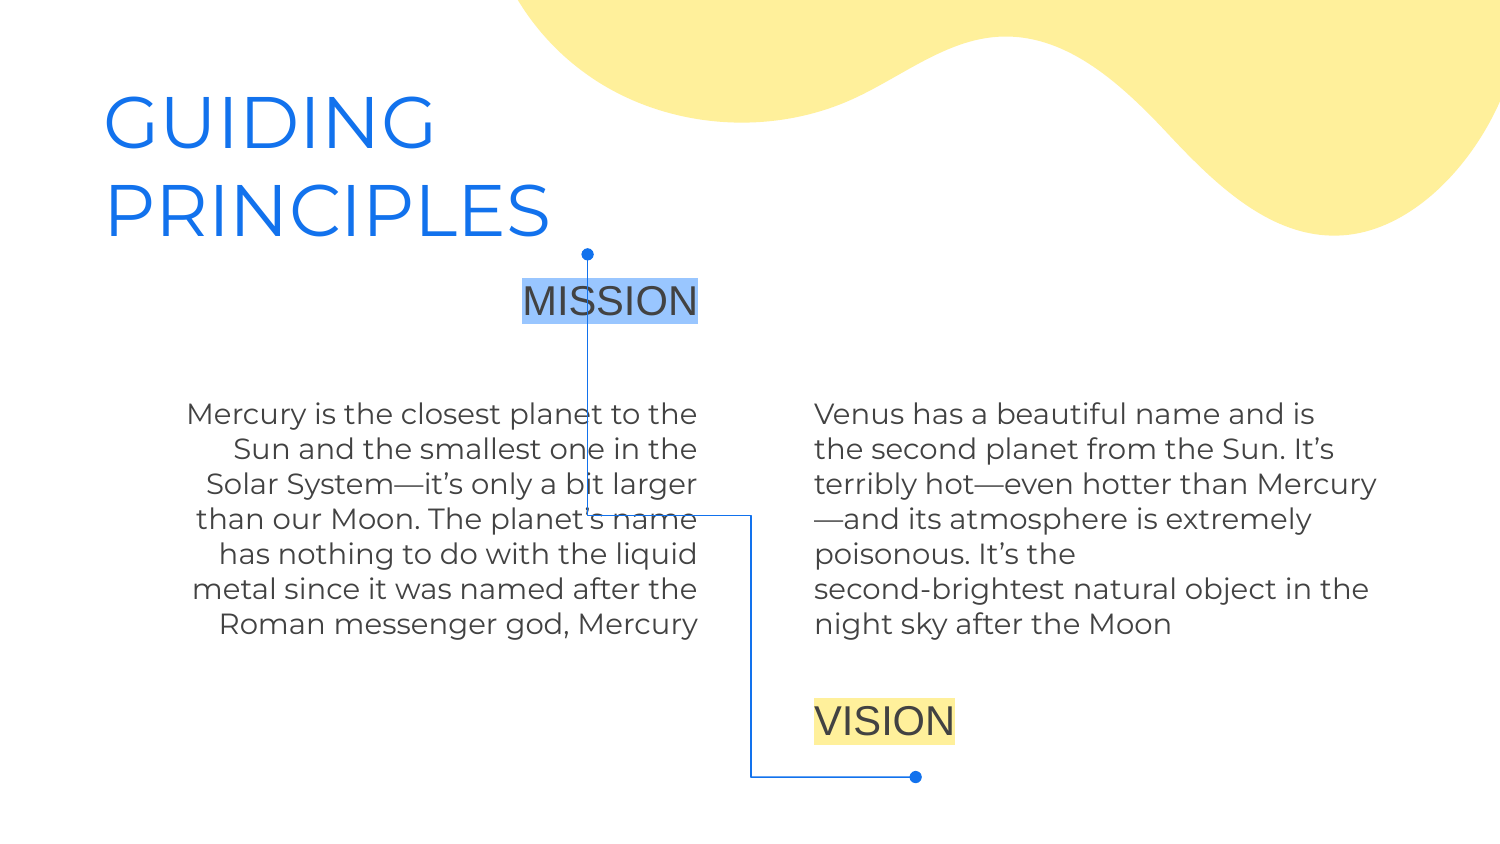

GUIDING PRINCIPLES
MISSION
Mercury is the closest planet to the
Sun and the smallest one in the
Solar System—it’s only a bit larger
than our Moon. The planet’s name
has nothing to do with the liquid
metal since it was named after the Roman messenger god, Mercury

Venus has a beautiful name and is
the second planet from the Sun. It’s
terribly hot—even hotter than Mercury—and its atmosphere is extremely poisonous. It’s the
second-brightest natural object in the night sky after the Moon
# VISION